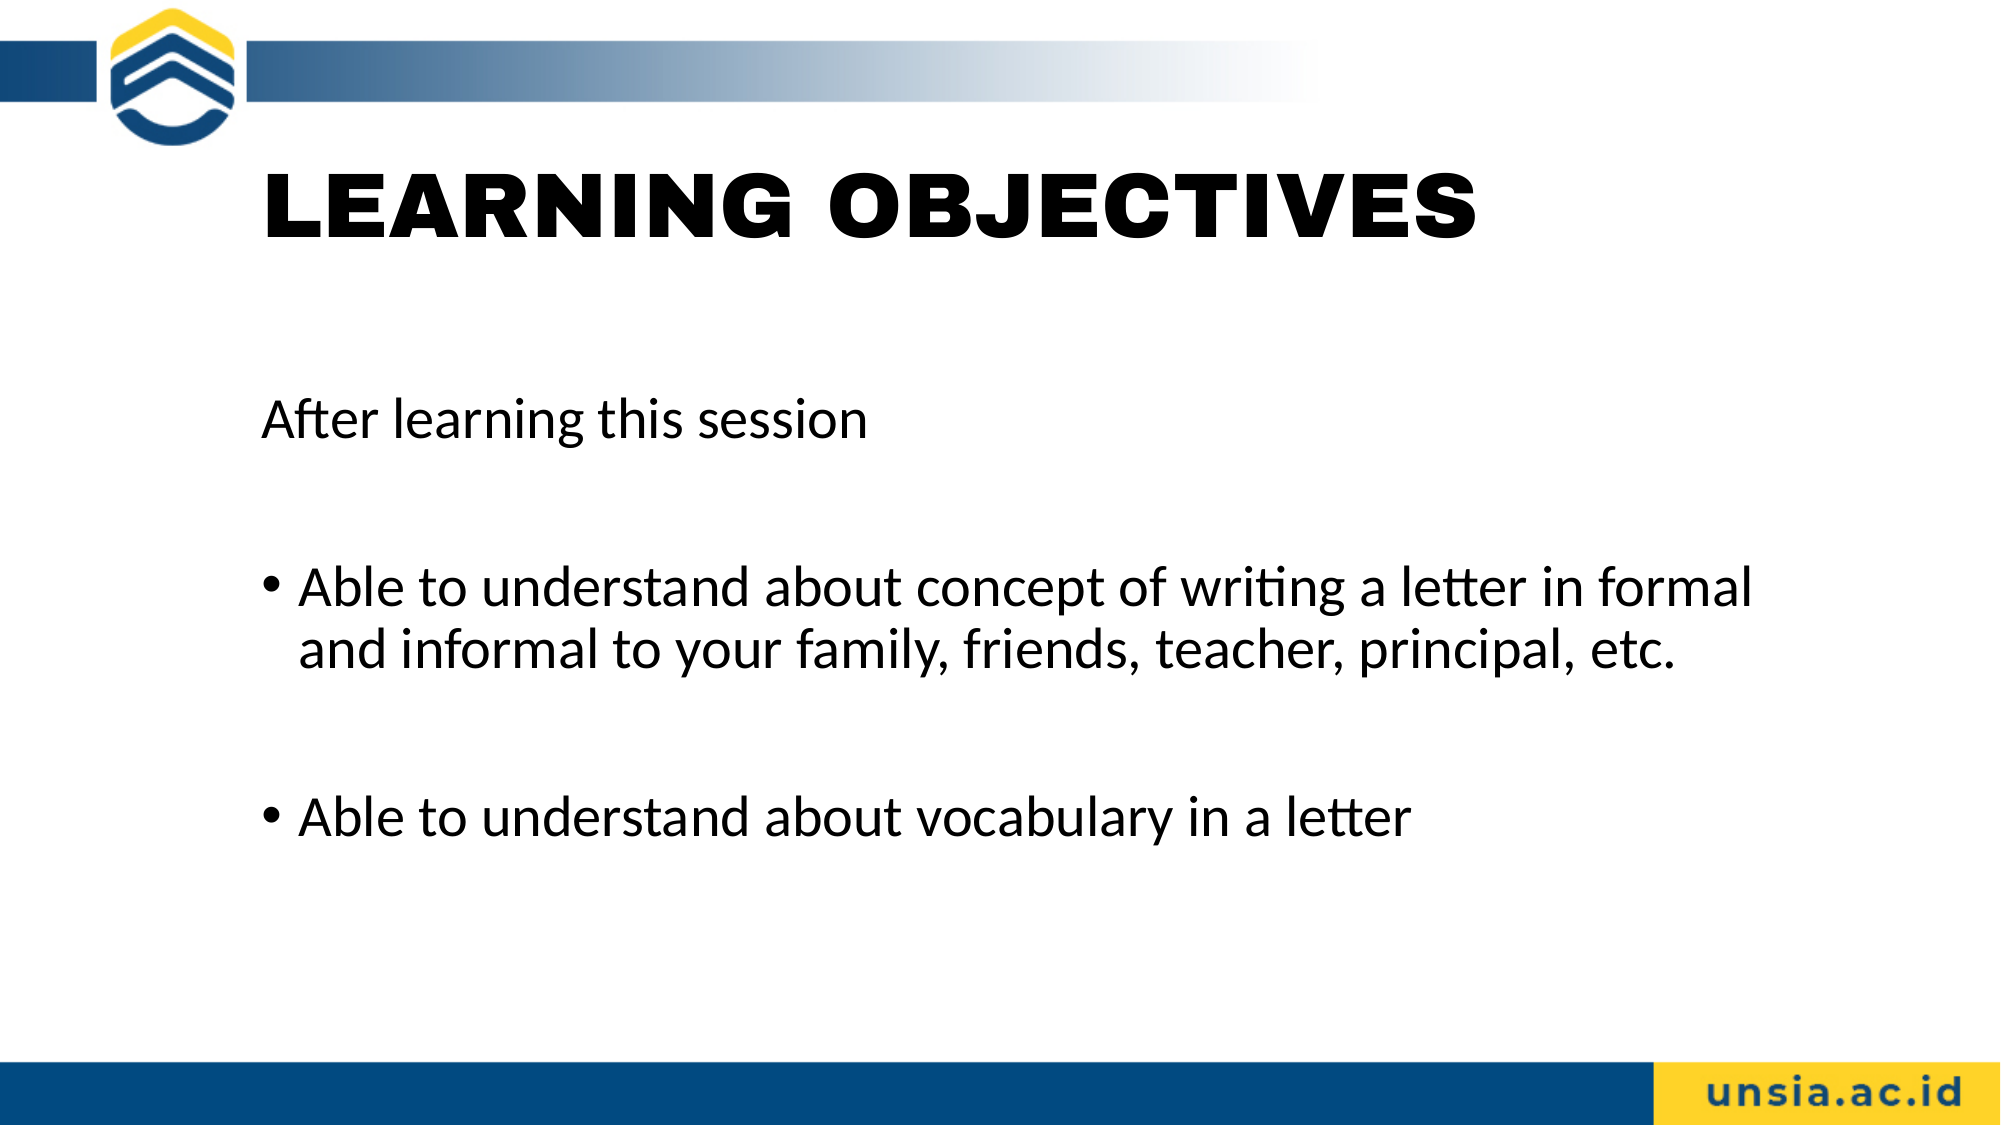

# LEARNING OBJECTIVES
After learning this session

Able to understand about concept of writing a letter in formal and informal to your family, friends, teacher, principal, etc.

Able to understand about vocabulary in a letter